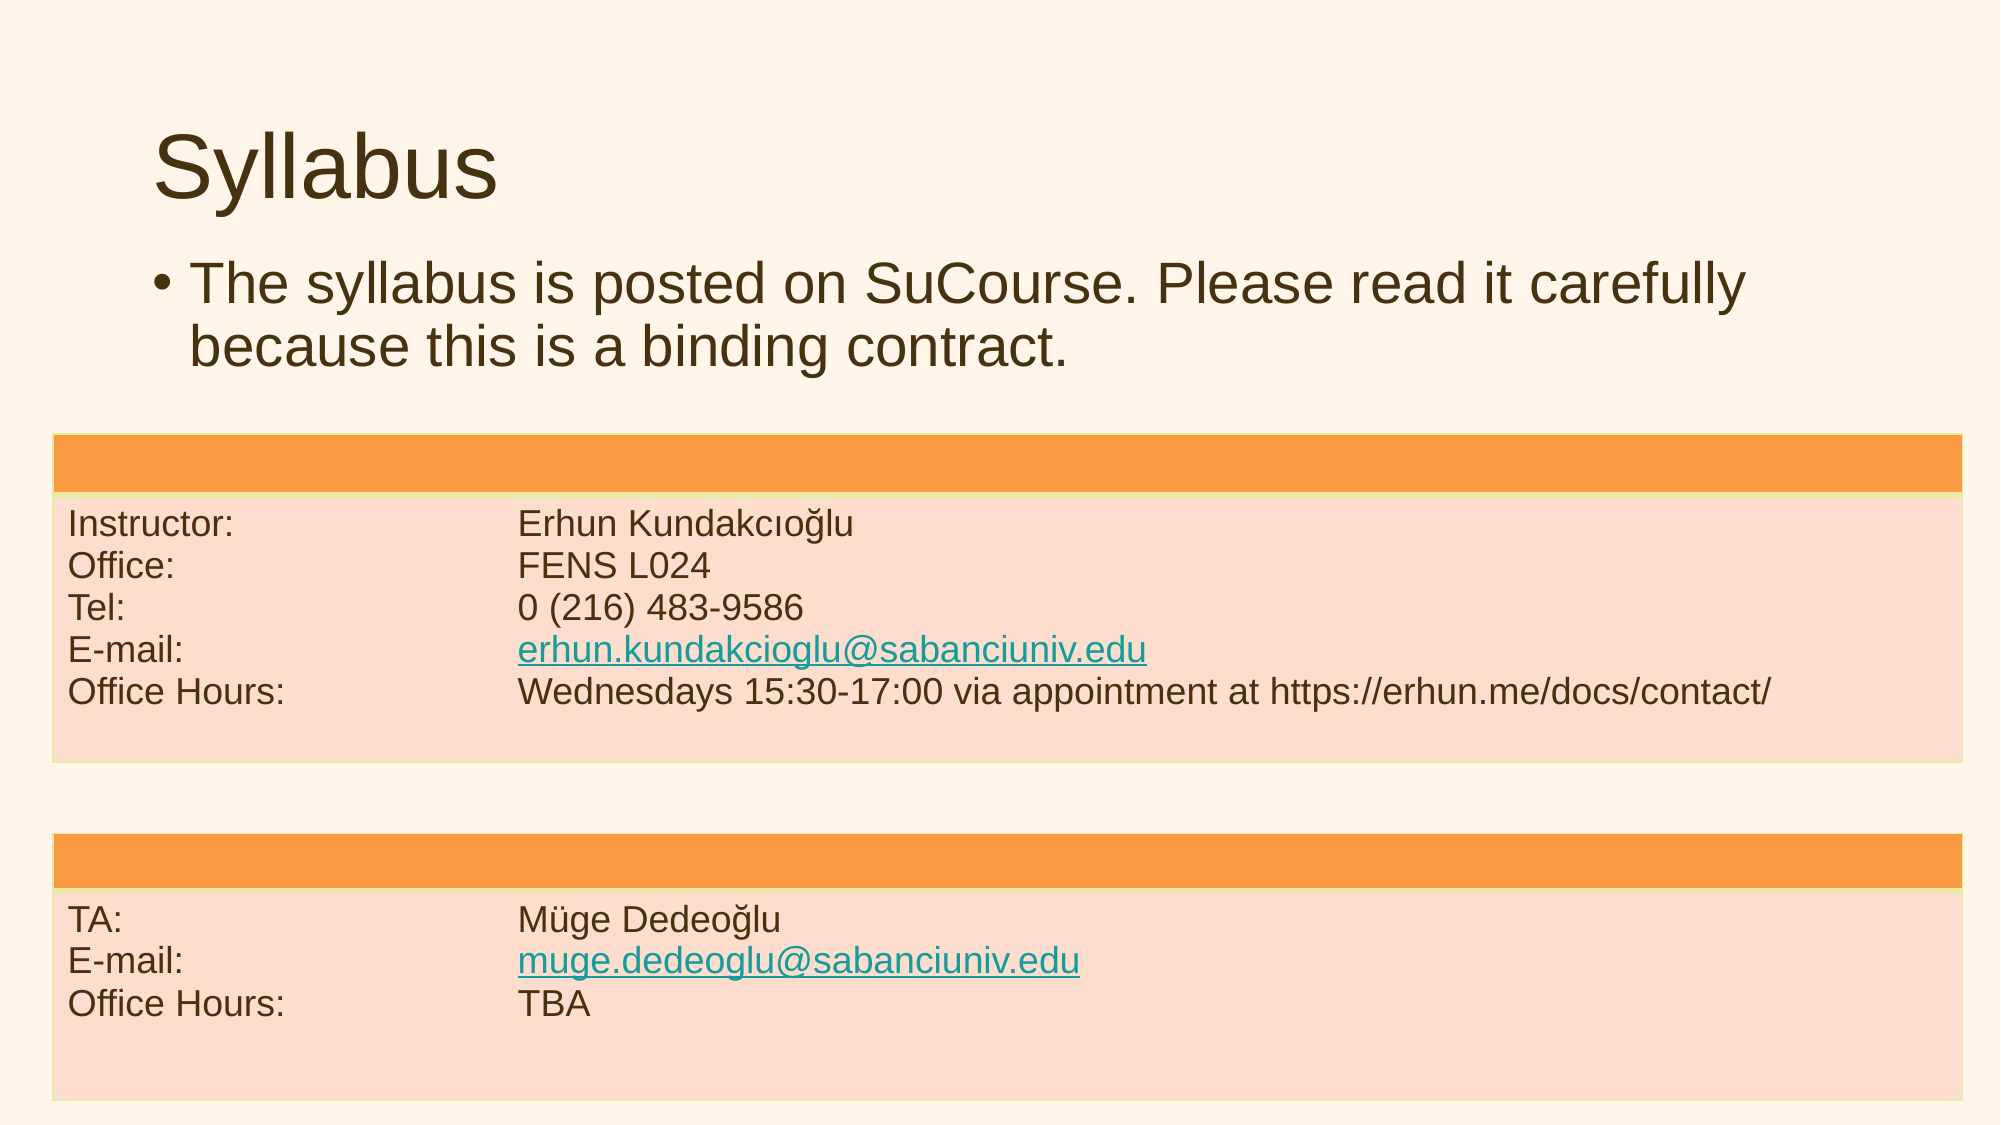

# Syllabus
The syllabus is posted on SuCourse. Please read it carefully because this is a binding contract.

|  |
| --- |
| Instructor: Erhun Kundakcıoğlu Office: FENS L024 Tel: 0 (216) 483-9586 E-mail: erhun.kundakcioglu@sabanciuniv.edu Office Hours: Wednesdays 15:30-17:00 via appointment at https://erhun.me/docs/contact/ |
|  |
| --- |
| TA: Müge Dedeoğlu E-mail: muge.dedeoglu@sabanciuniv.edu Office Hours: TBA |